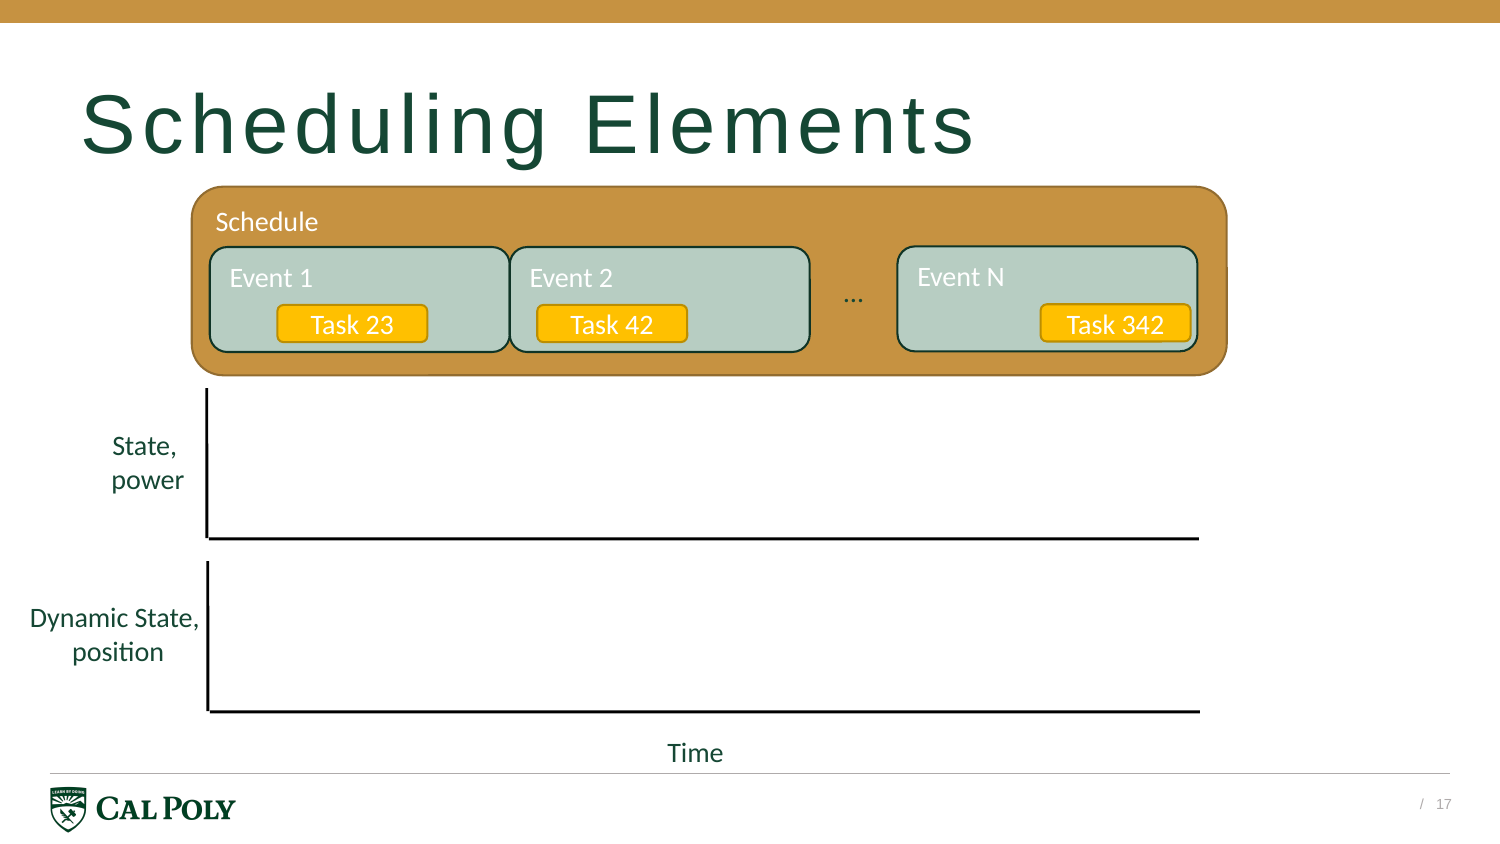

# Scheduling Elements
Schedule
Event N
Task 342
Event 1
Task 23
Event 2
Task 42
…
State,
 power

Dynamic State,
 position

Time
/   17